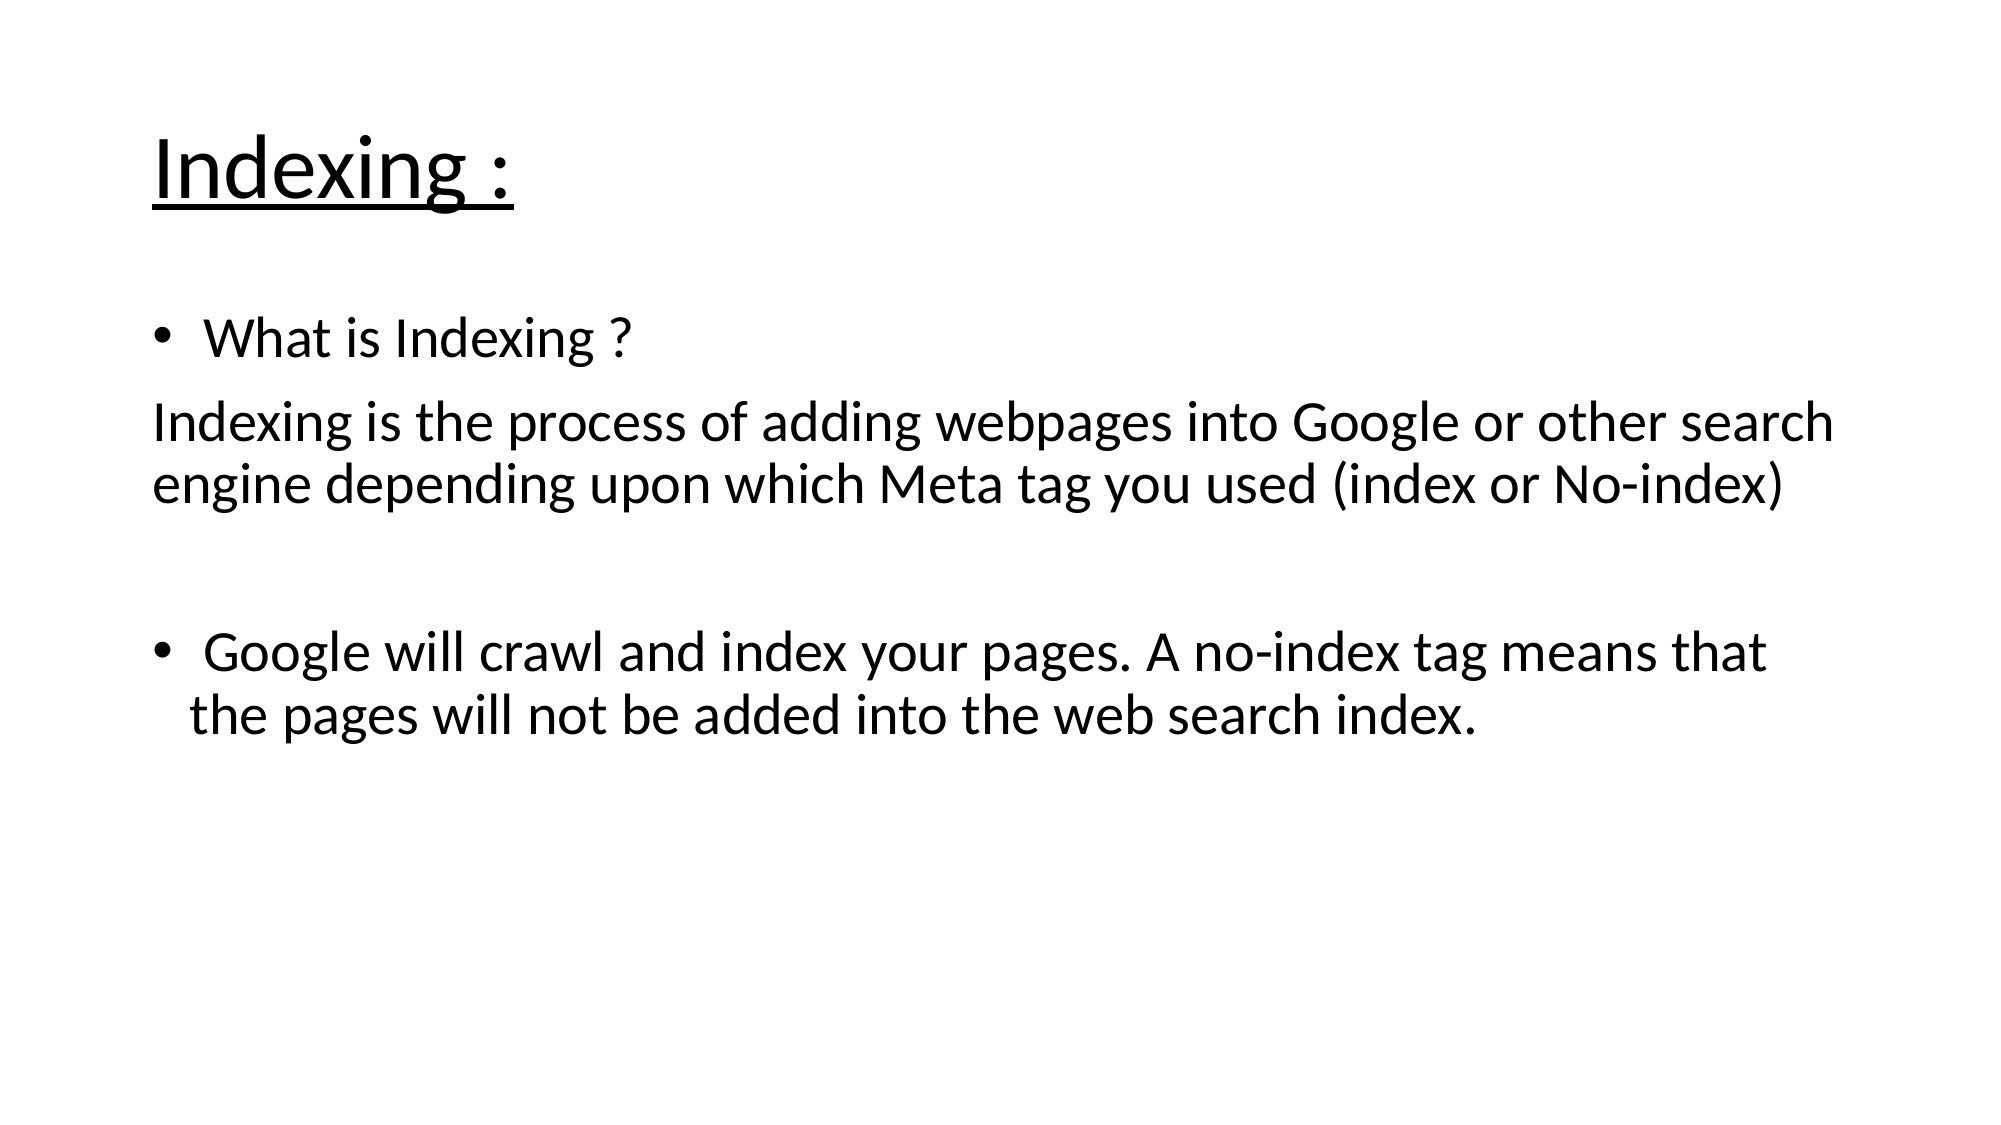

# Indexing :
 What is Indexing ?
Indexing is the process of adding webpages into Google or other search engine depending upon which Meta tag you used (index or No-index)

 Google will crawl and index your pages. A no-index tag means that the pages will not be added into the web search index.